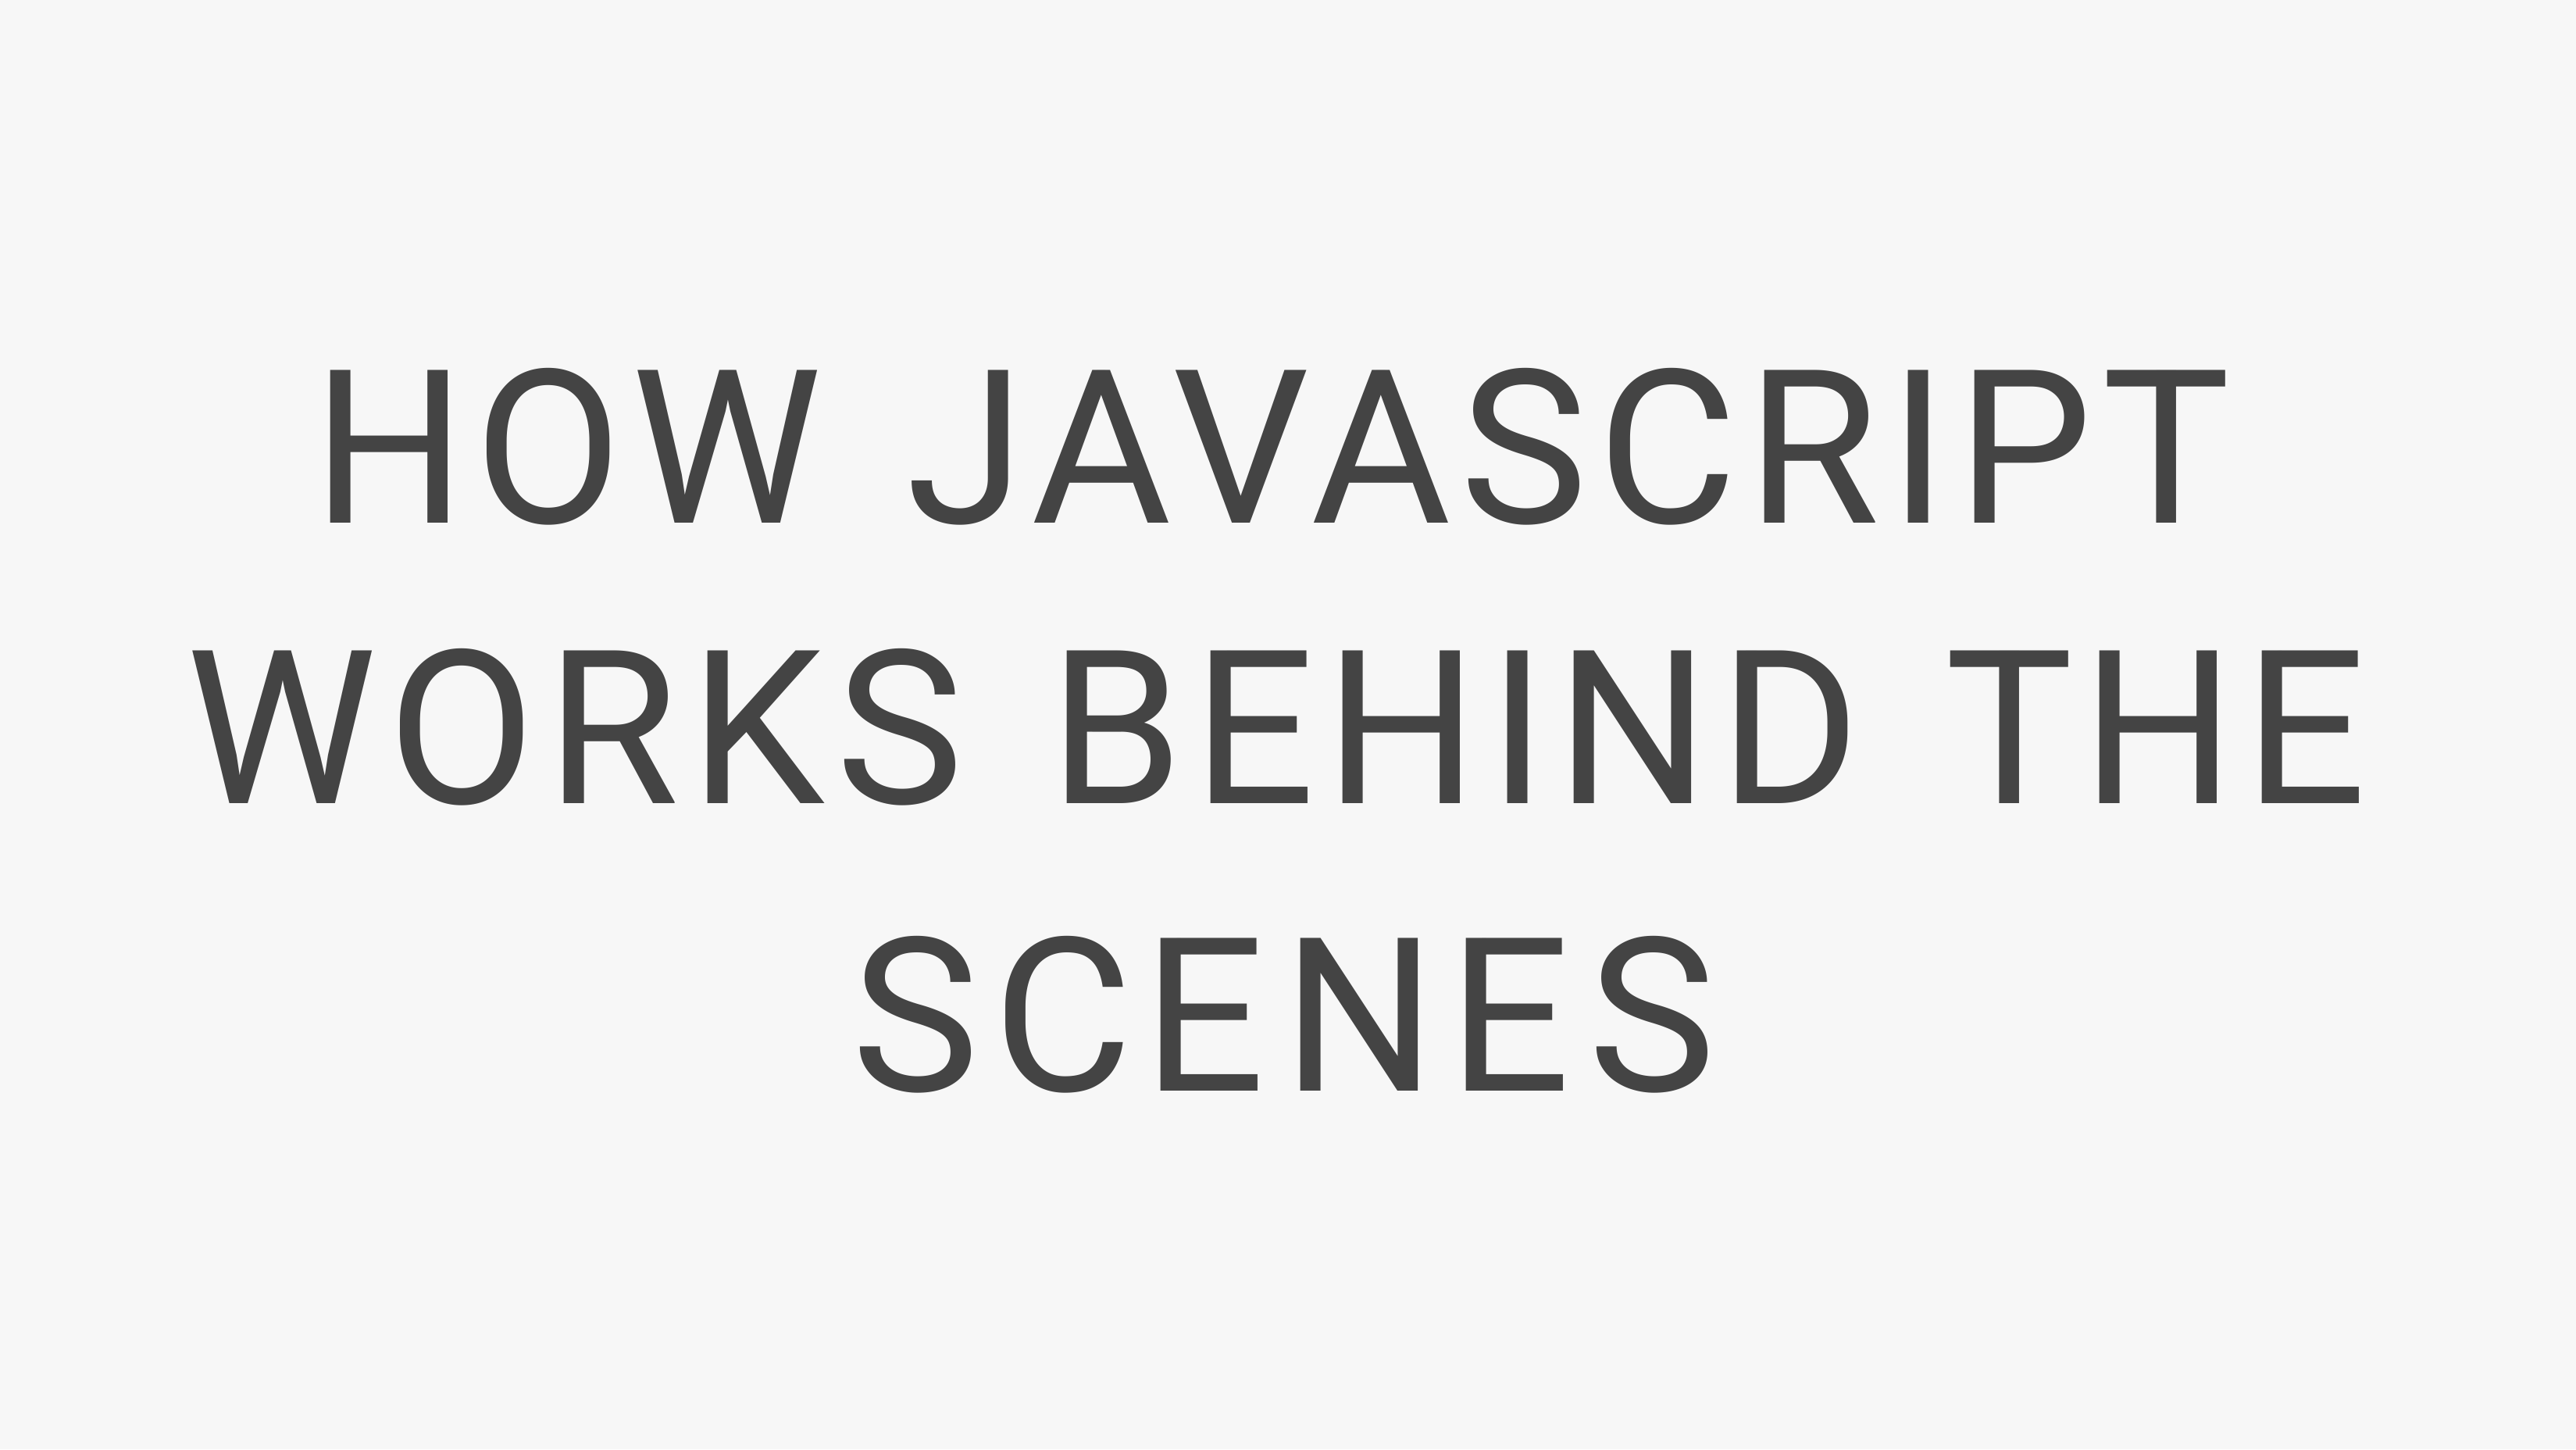

# HOW JAVASCRIPT  WORKS BEHIND THE
SCENES